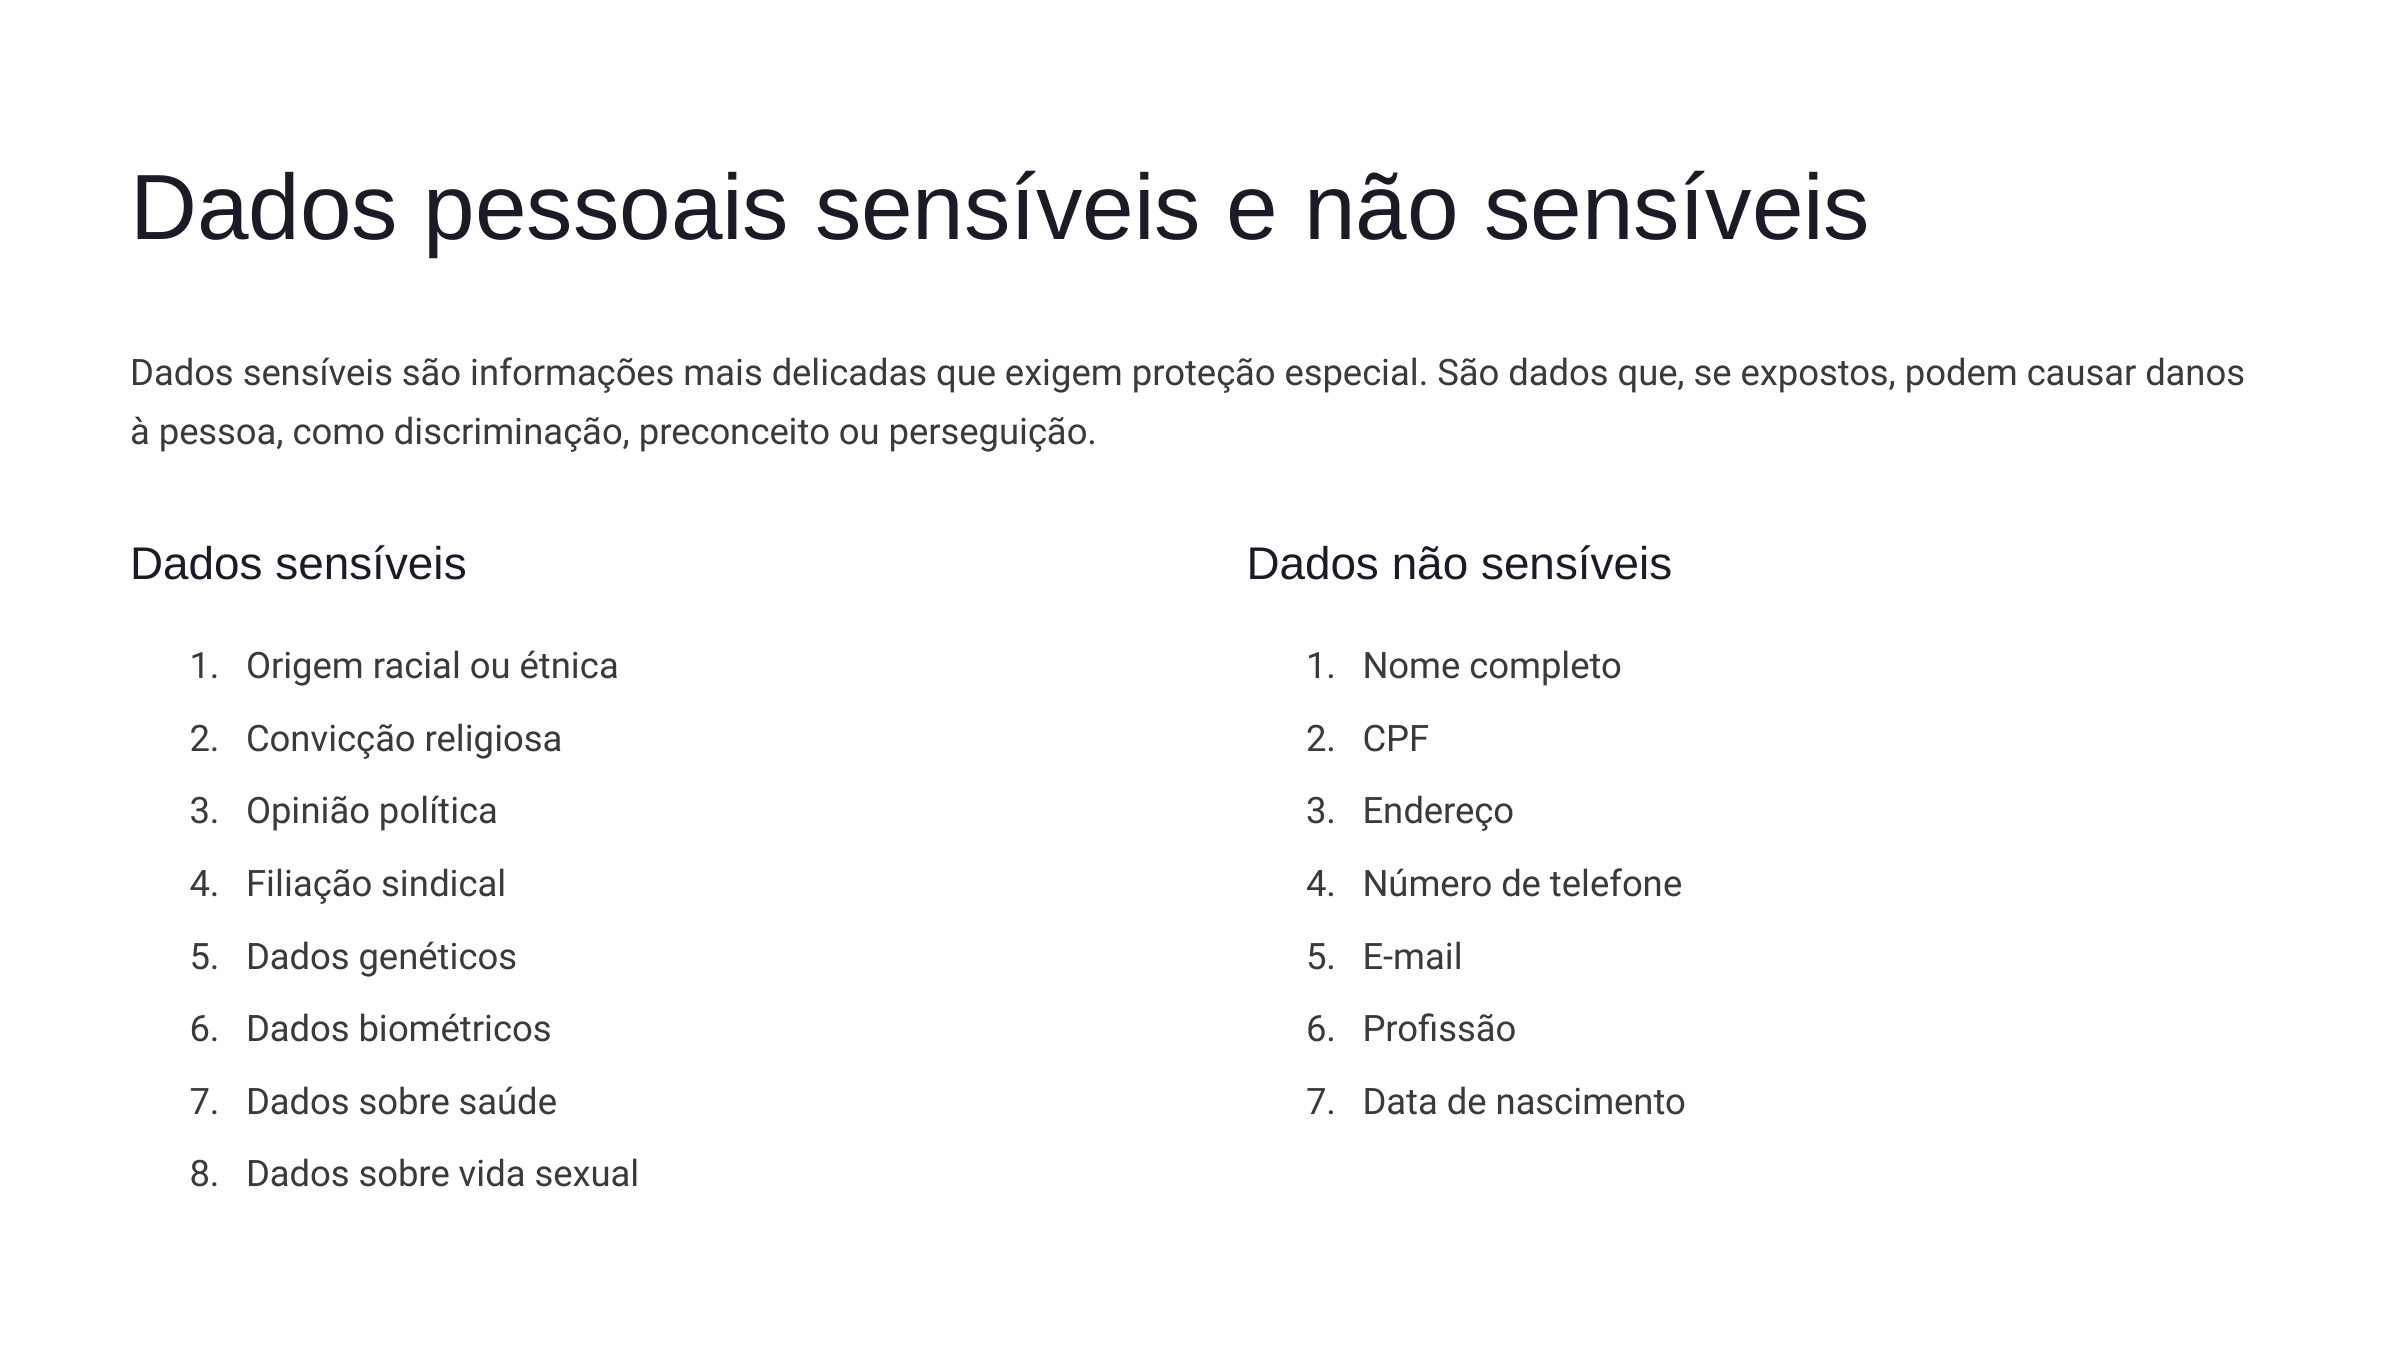

Dados pessoais sensíveis e não sensíveis
Dados sensíveis são informações mais delicadas que exigem proteção especial. São dados que, se expostos, podem causar danos à pessoa, como discriminação, preconceito ou perseguição.
Dados sensíveis
Dados não sensíveis
Origem racial ou étnica
Nome completo
Convicção religiosa
CPF
Opinião política
Endereço
Filiação sindical
Número de telefone
Dados genéticos
E-mail
Dados biométricos
Profissão
Dados sobre saúde
Data de nascimento
Dados sobre vida sexual